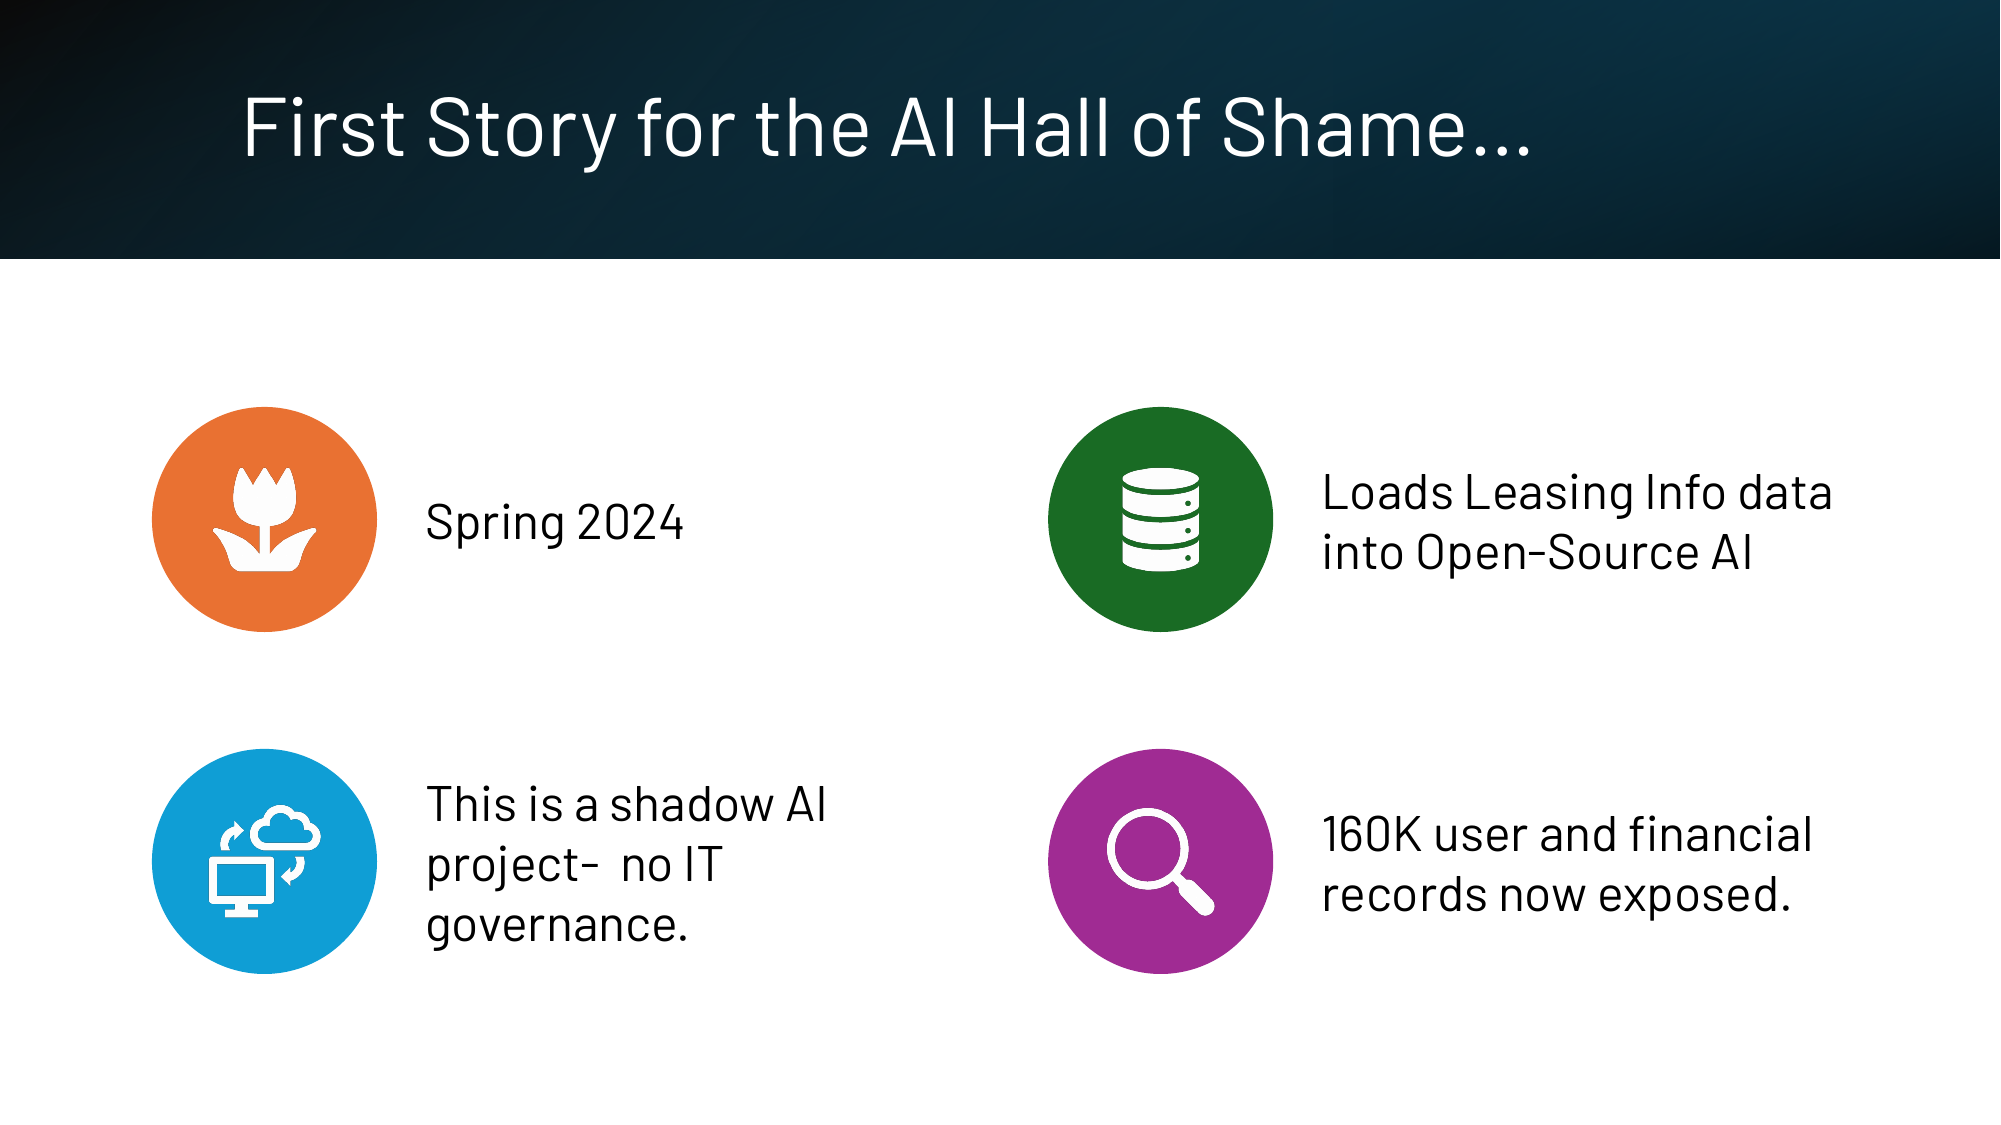

# First Story for the AI Hall of Shame…
Spring 2024
Loads Leasing Info data into Open-Source AI
This is a shadow AI project-  no IT governance.
160K user and financial records now exposed.